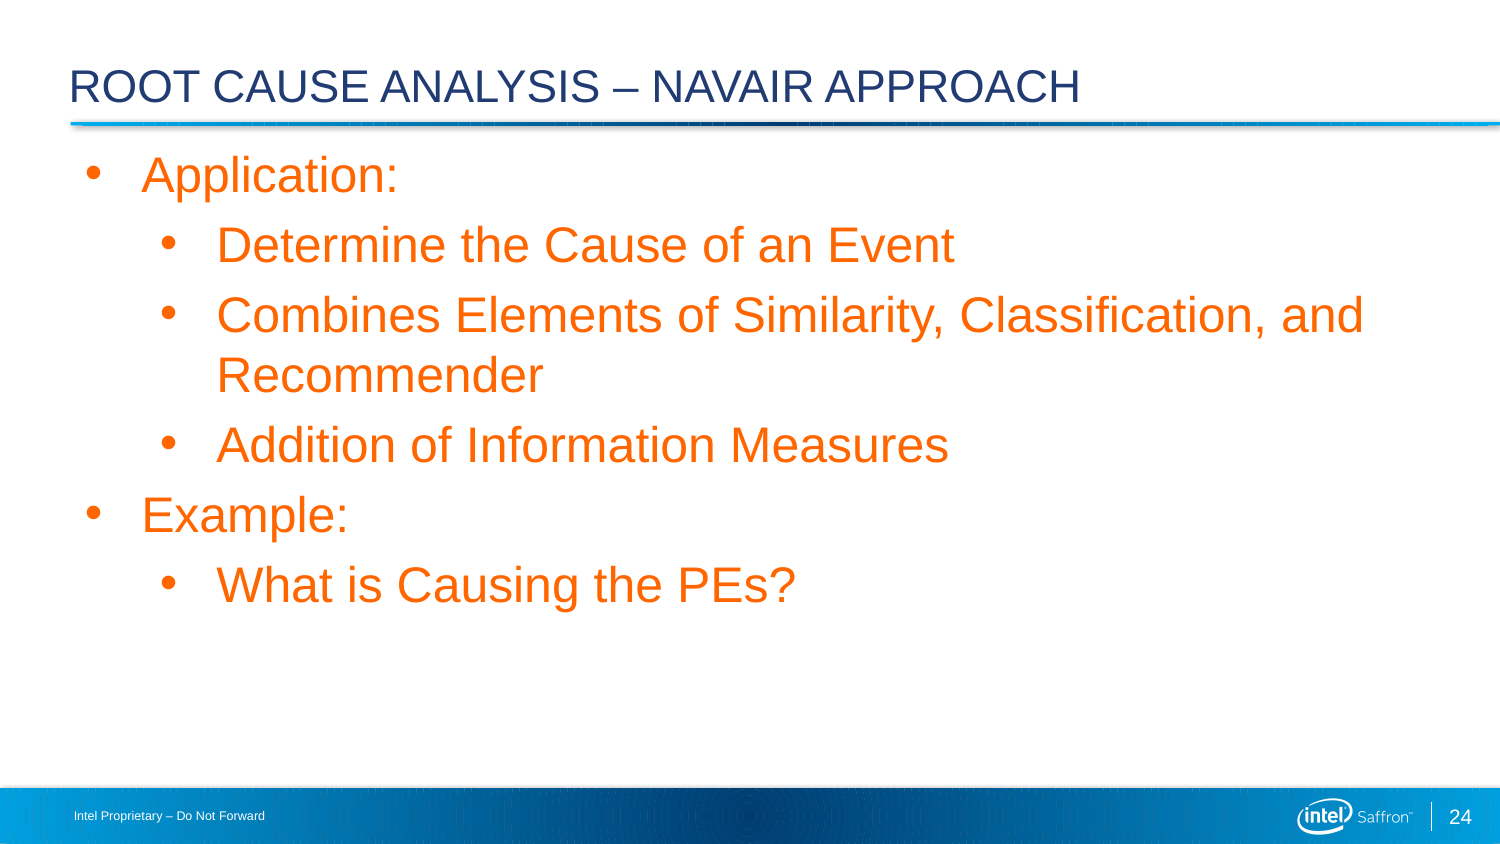

# ROOT CAUSE ANALYSIS – NAVAIR Approach
Application:
Determine the Cause of an Event
Combines Elements of Similarity, Classification, and Recommender
Addition of Information Measures
Example:
What is Causing the PEs?